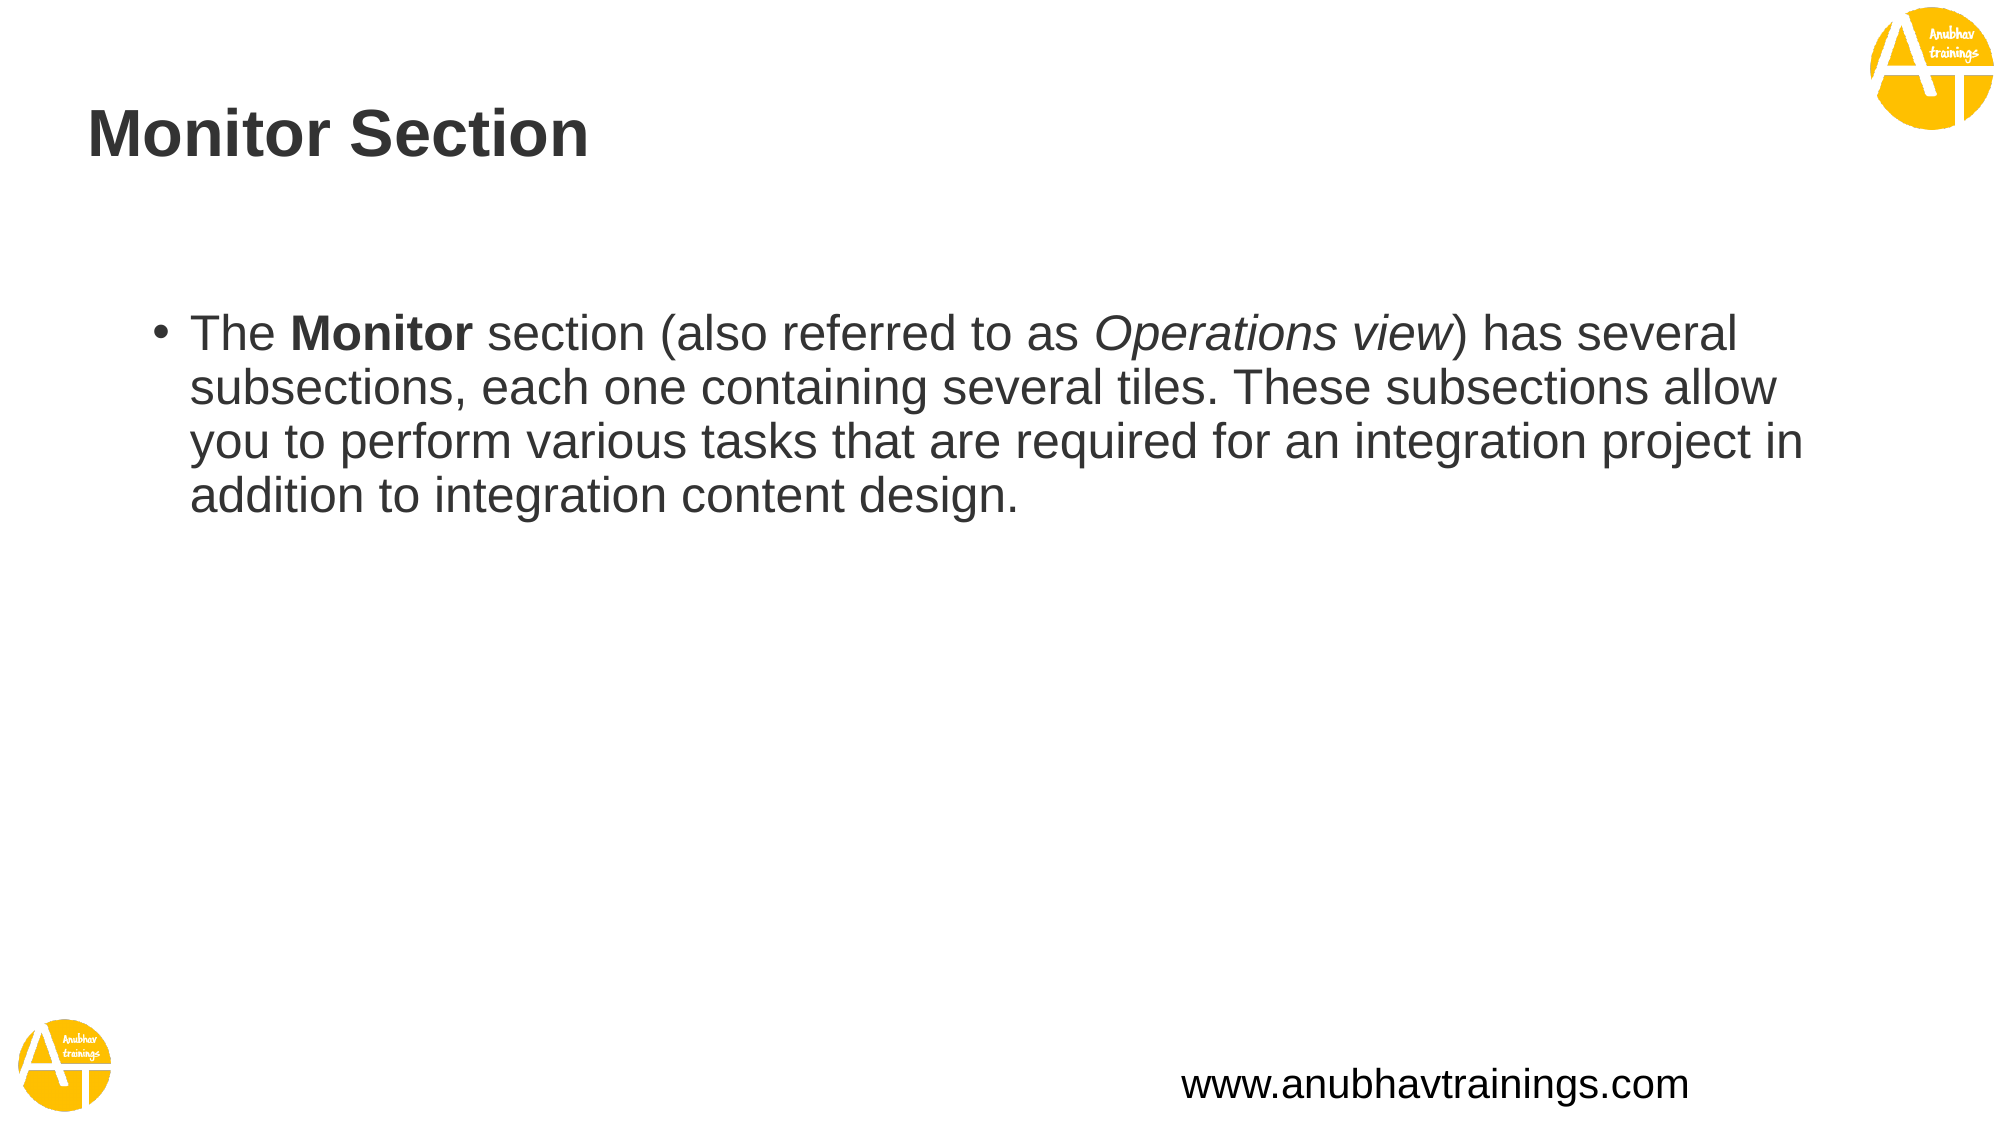

# Monitor Section
The Monitor section (also referred to as Operations view) has several subsections, each one containing several tiles. These subsections allow you to perform various tasks that are required for an integration project in addition to integration content design.

www.anubhavtrainings.com